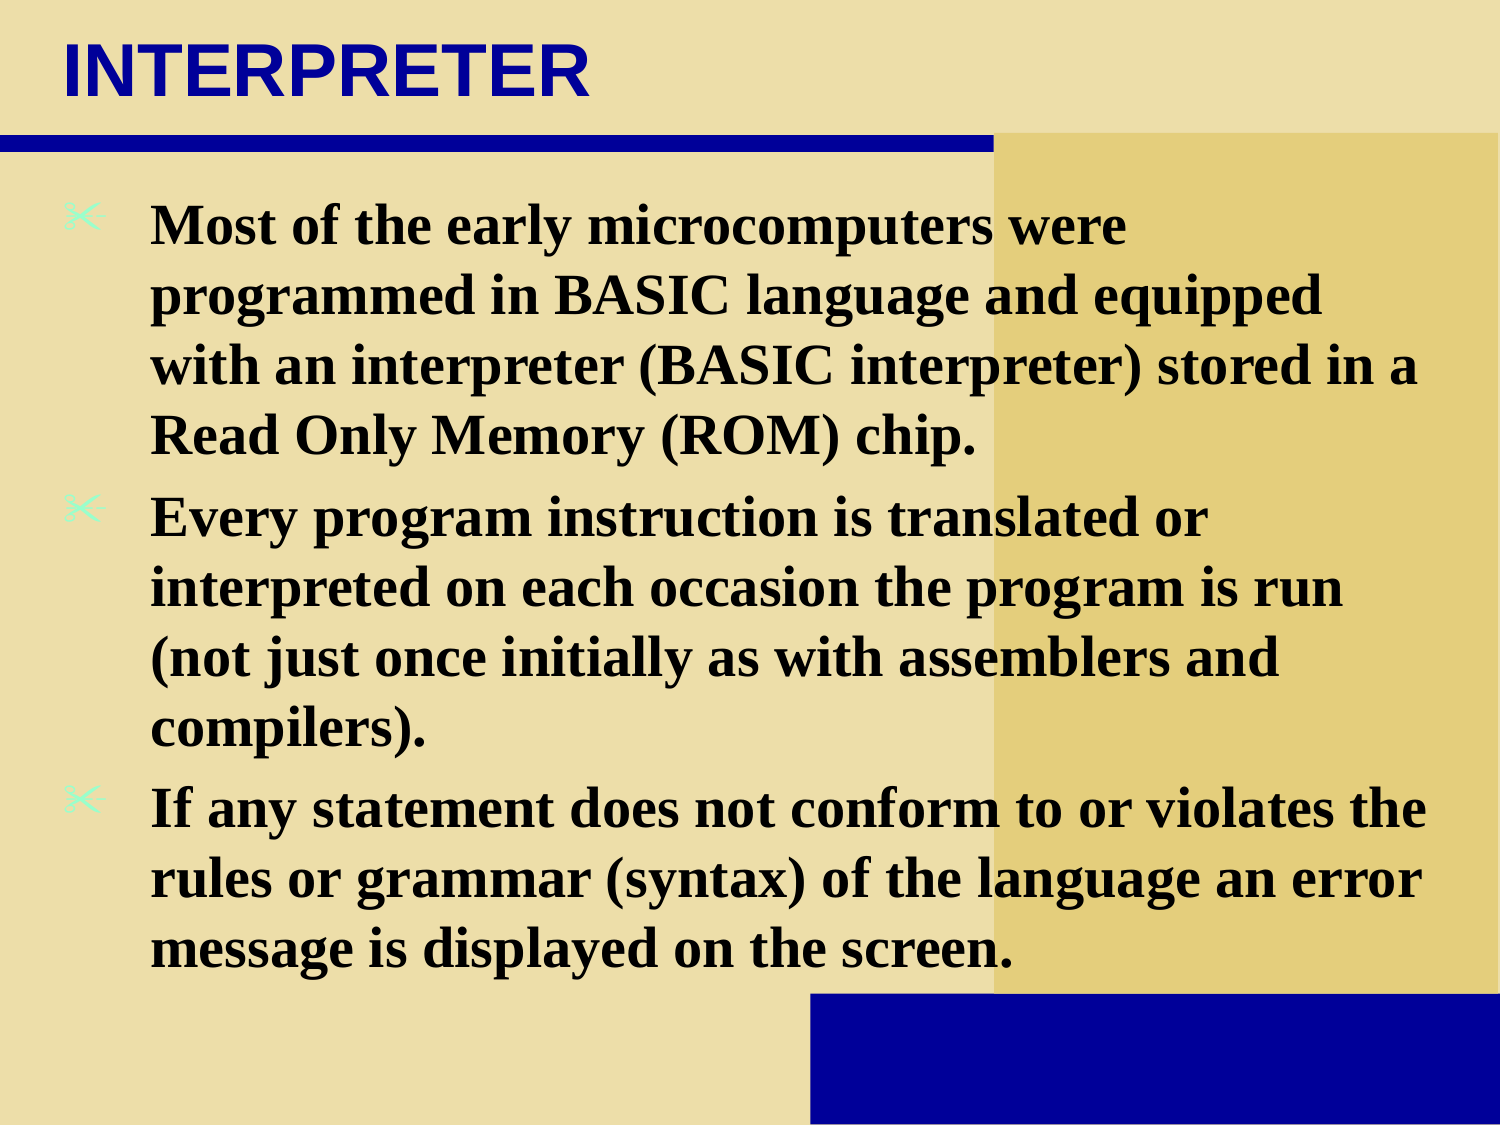

# INTERPRETER
Most of the early microcomputers were programmed in BASIC language and equipped with an interpreter (BASIC interpreter) stored in a Read Only Memory (ROM) chip.
Every program instruction is translated or interpreted on each occasion the program is run (not just once initially as with assemblers and compilers).
If any statement does not conform to or violates the rules or grammar (syntax) of the language an error message is displayed on the screen.